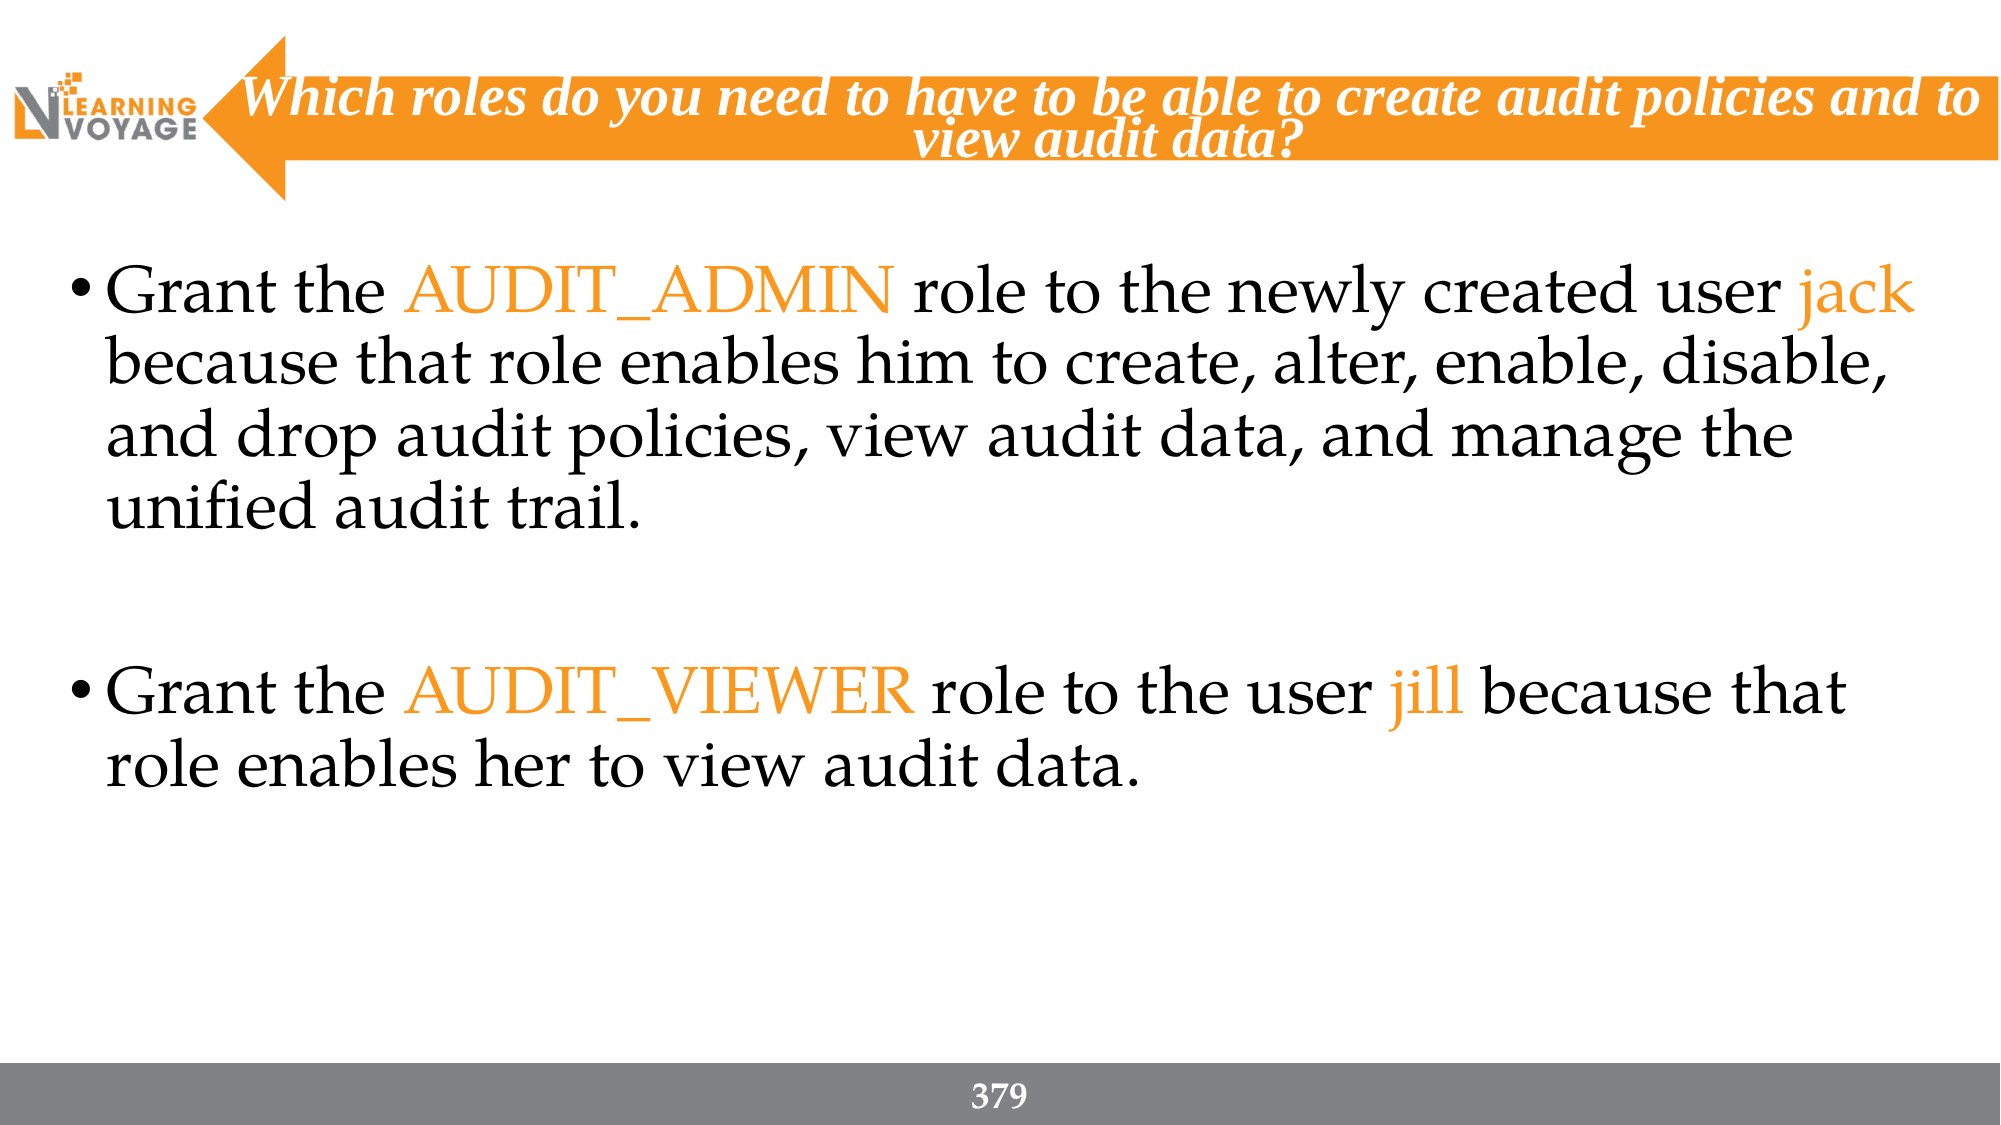

# Which roles do you need to have to be able to create audit policies and to view audit data?
Grant the AUDIT_ADMIN role to the newly created user jack because that role enables him to create, alter, enable, disable, and drop audit policies, view audit data, and manage the unified audit trail.

Grant the AUDIT_VIEWER role to the user jill because that role enables her to view audit data.

379